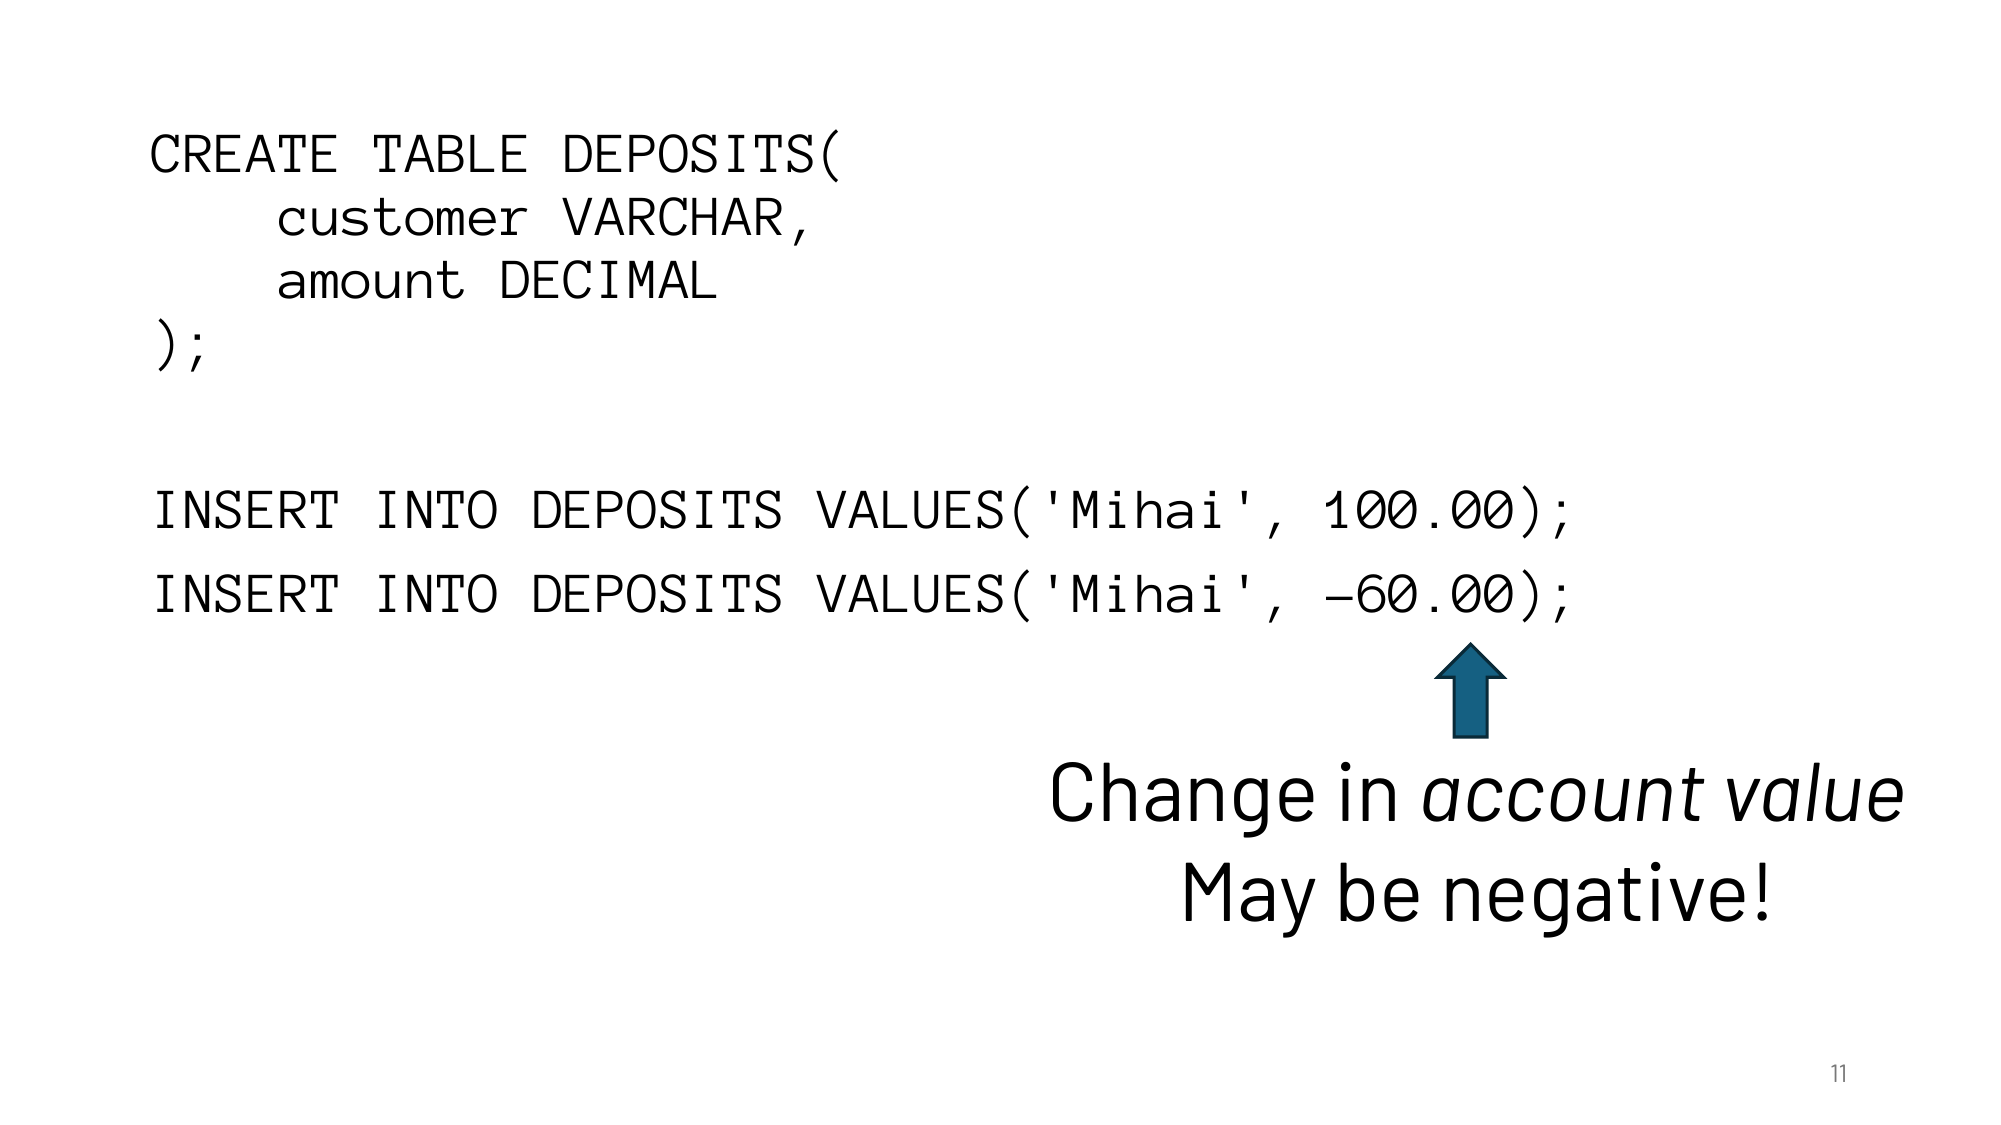

CREATE TABLE DEPOSITS(
    customer VARCHAR,
    amount DECIMAL
);

INSERT INTO DEPOSITS VALUES('Mihai', 100.00);
INSERT INTO DEPOSITS VALUES('Mihai', -60.00);

Change in account value
May be negative!
11